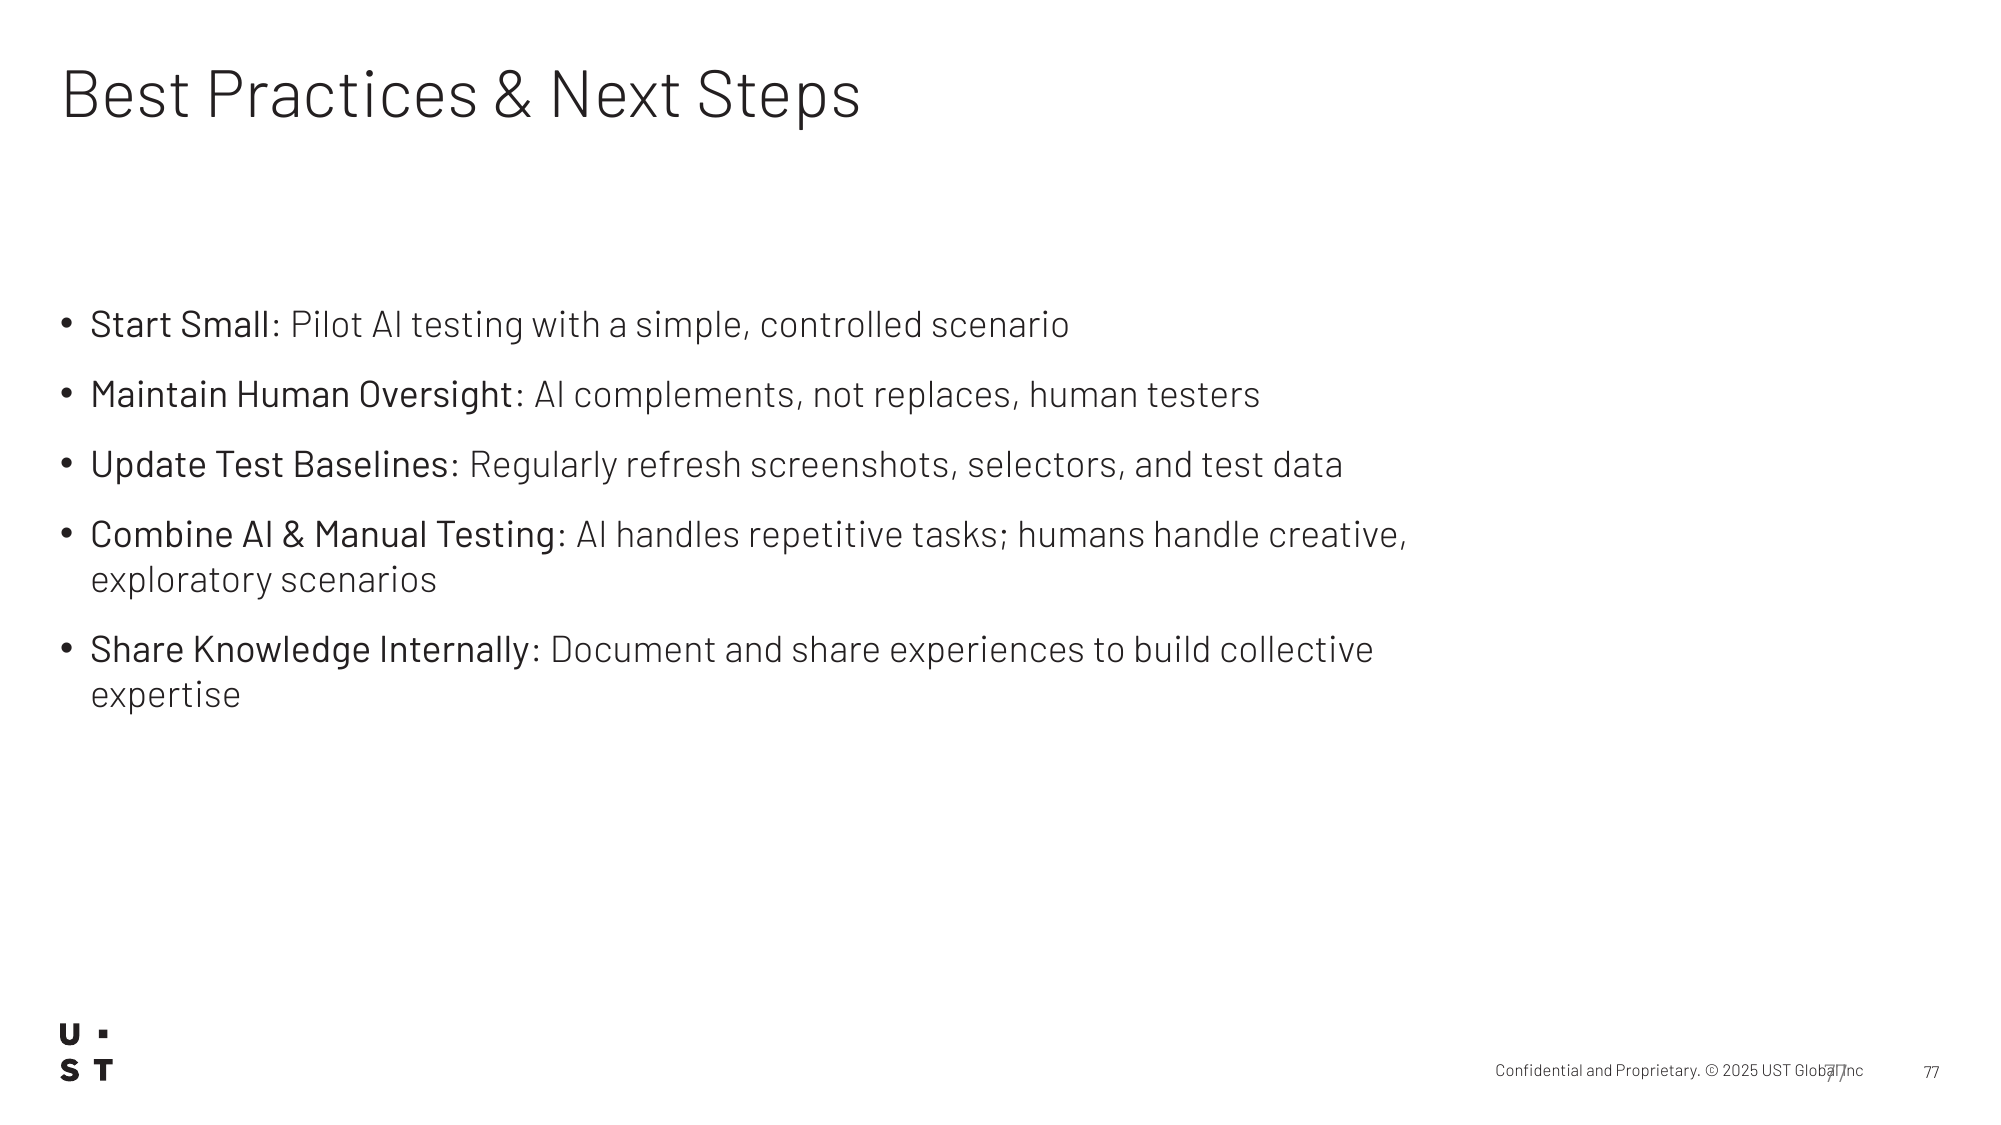

# Best Practices & Next Steps
Start Small: Pilot AI testing with a simple, controlled scenario
Maintain Human Oversight: AI complements, not replaces, human testers
Update Test Baselines: Regularly refresh screenshots, selectors, and test data
Combine AI & Manual Testing: AI handles repetitive tasks; humans handle creative, exploratory scenarios
Share Knowledge Internally: Document and share experiences to build collective expertise
77